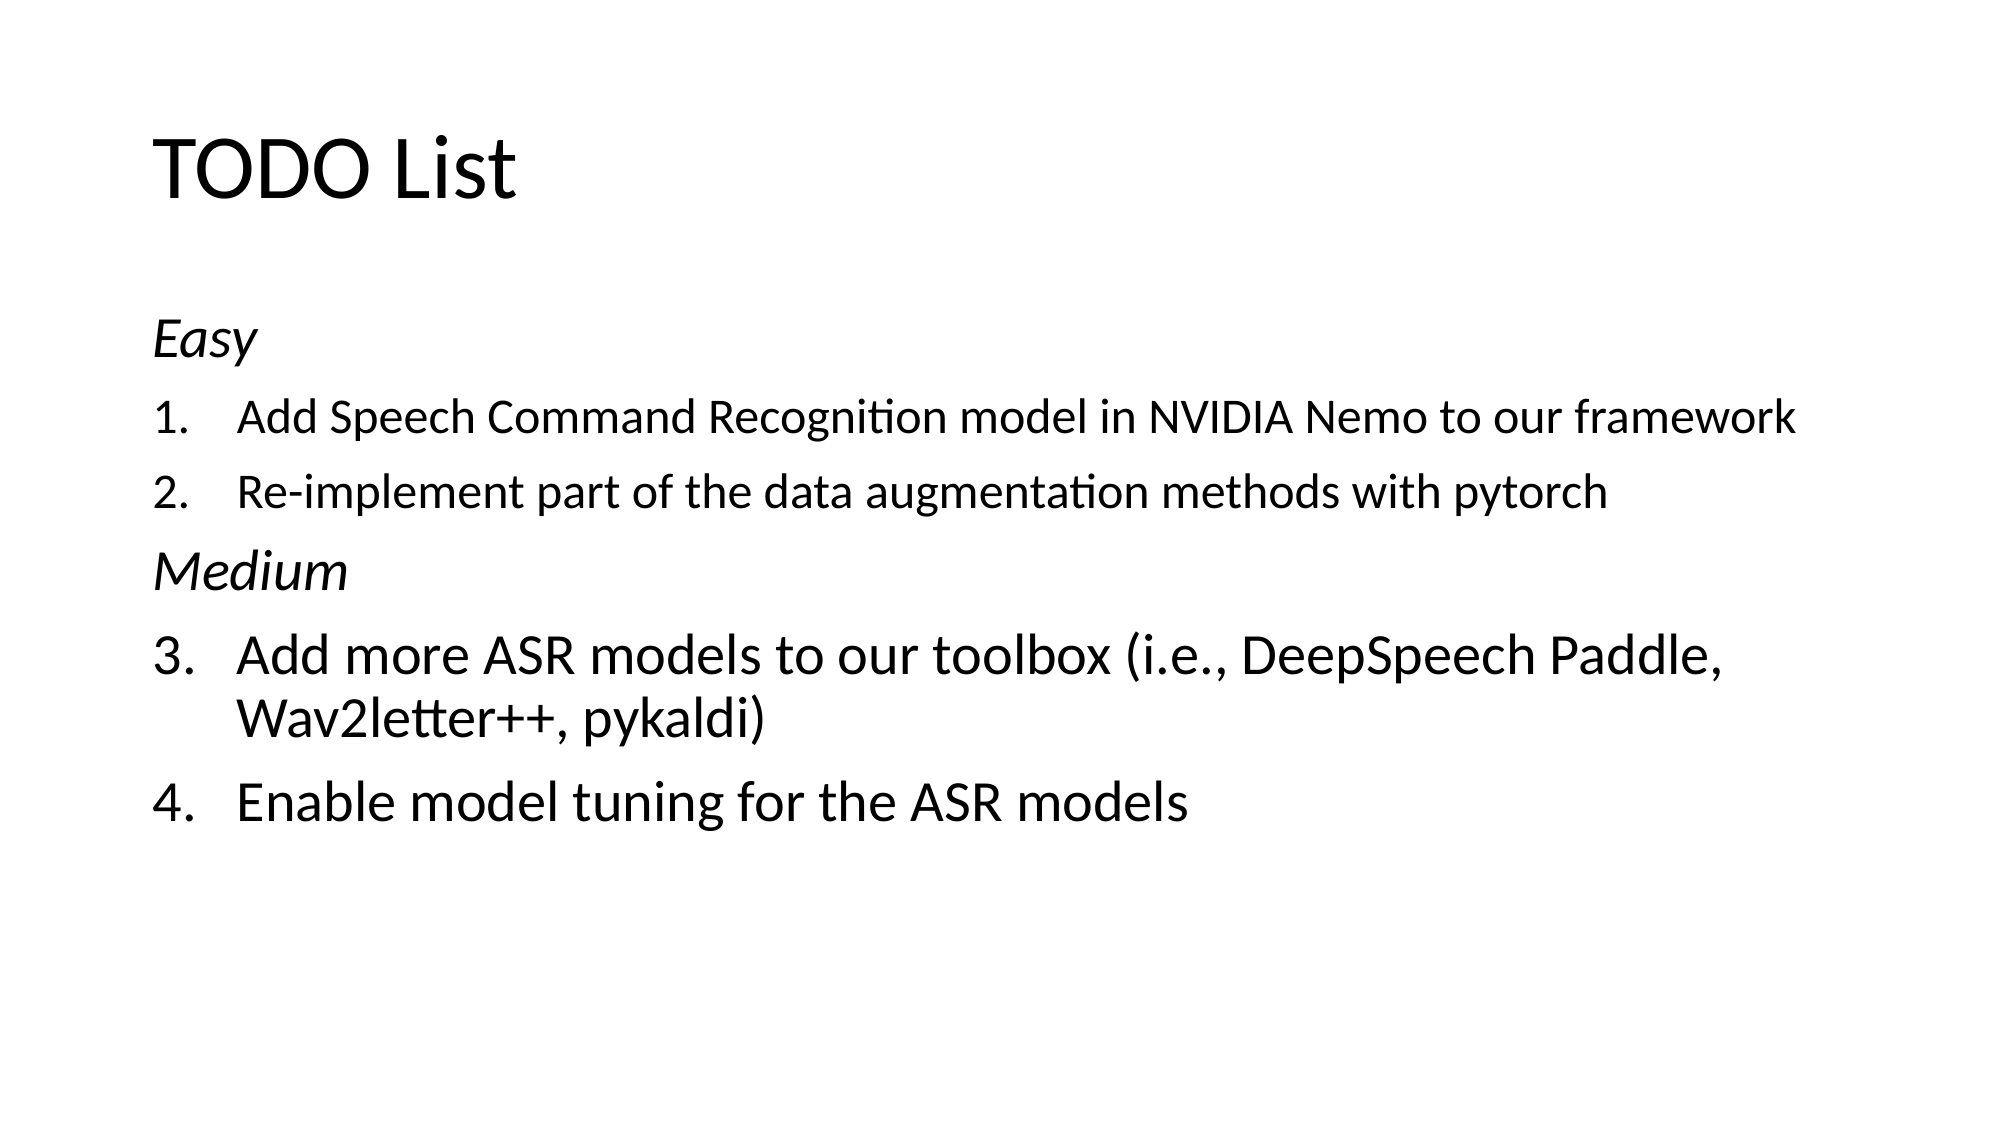

# TODO List
Easy
Add Speech Command Recognition model in NVIDIA Nemo to our framework
Re-implement part of the data augmentation methods with pytorch
Medium
Add more ASR models to our toolbox (i.e., DeepSpeech Paddle, Wav2letter++, pykaldi)
Enable model tuning for the ASR models